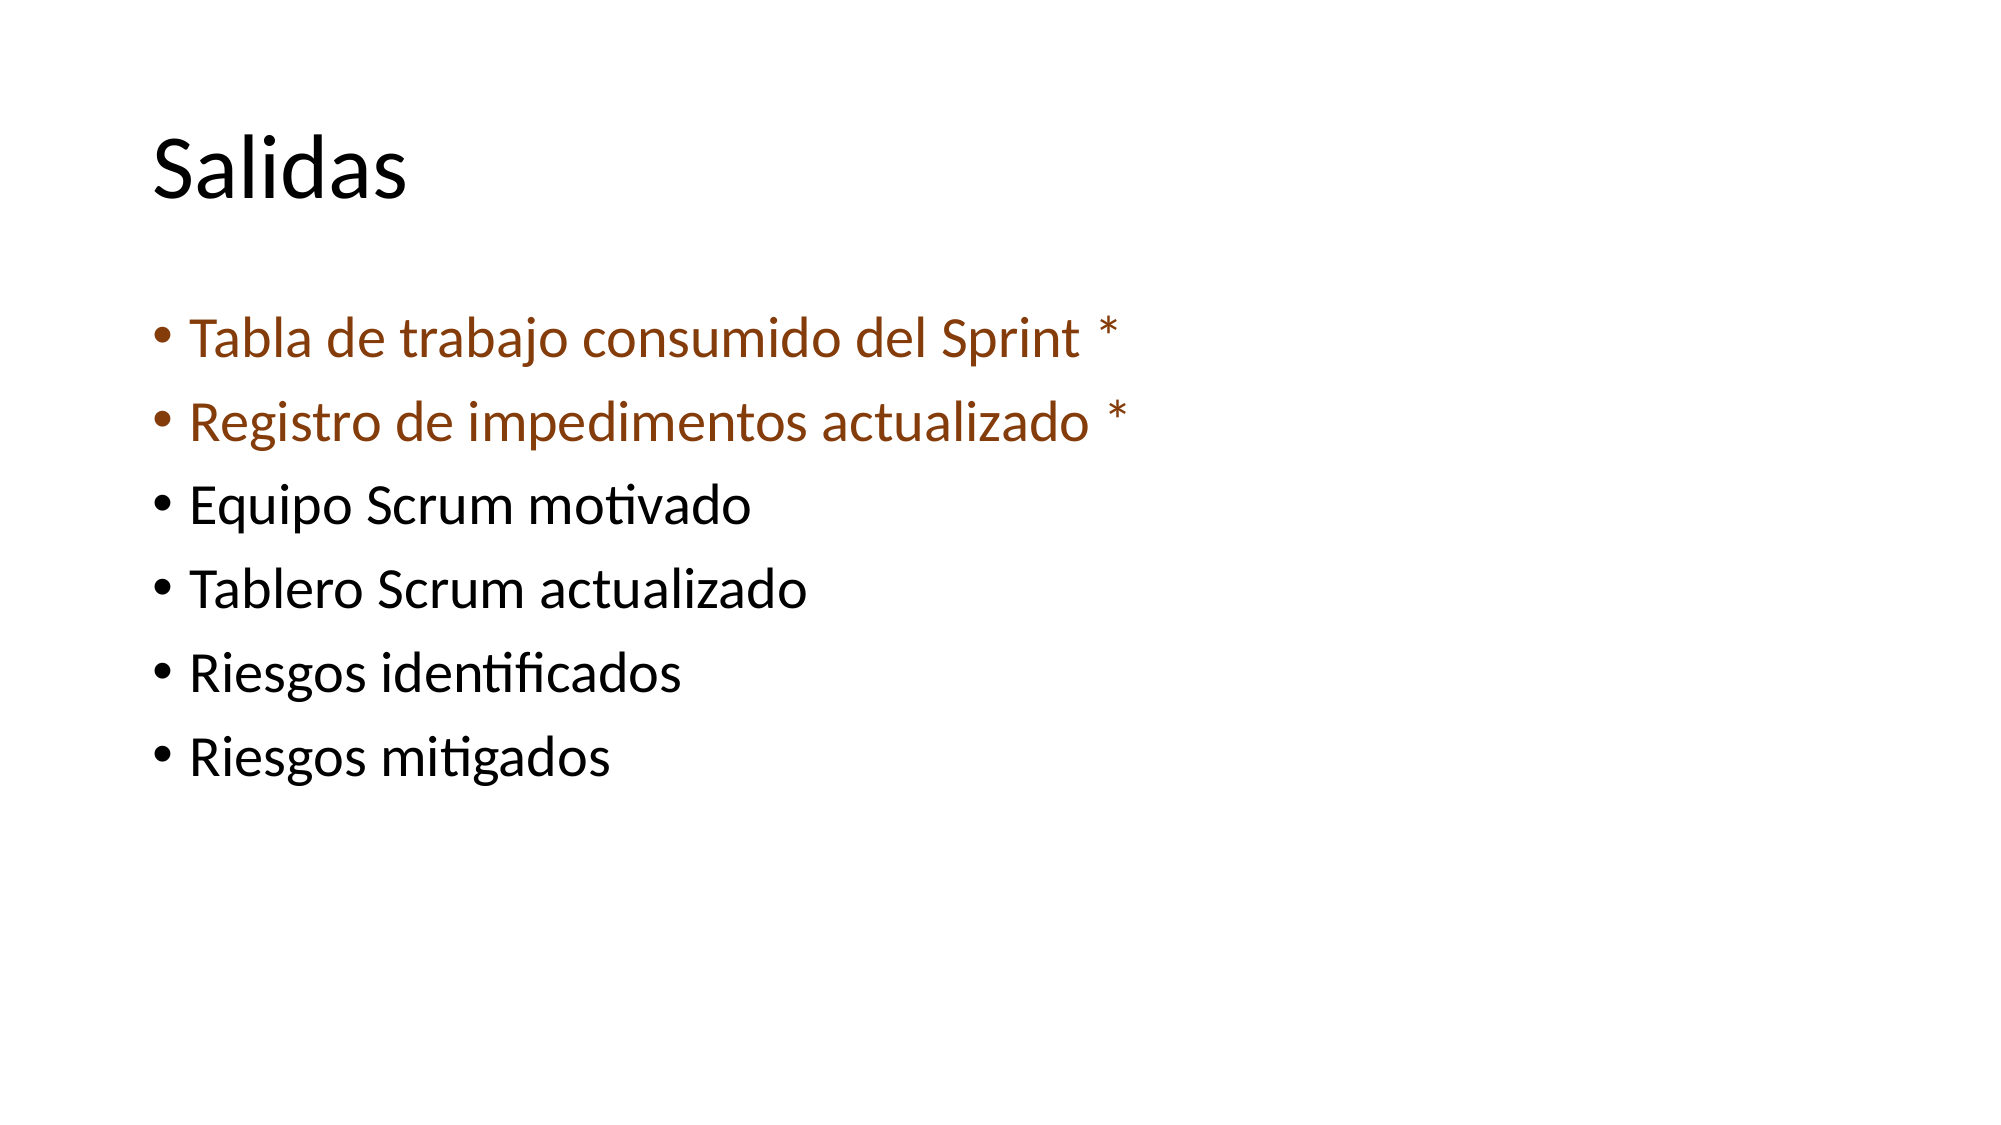

# Salidas
Tabla de trabajo consumido del Sprint *
Registro de impedimentos actualizado *
Equipo Scrum motivado
Tablero Scrum actualizado
Riesgos identificados
Riesgos mitigados